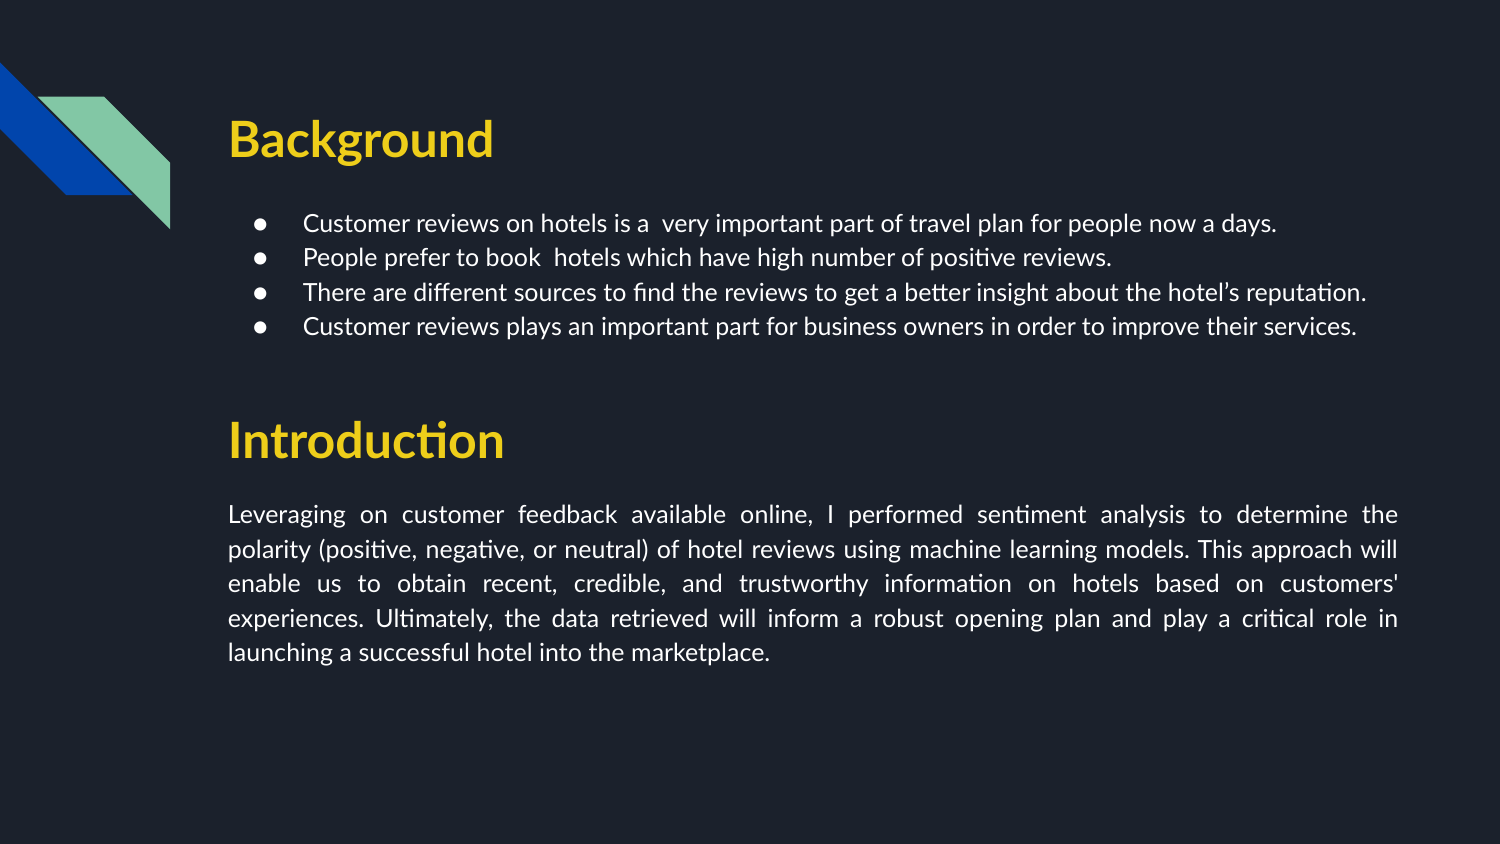

Background

Customer reviews on hotels is a  very important part of travel plan for people now a days.
People prefer to book  hotels which have high number of positive reviews.
There are different sources to find the reviews to get a better insight about the hotel’s reputation.
Customer reviews plays an important part for business owners in order to improve their services.

Introduction
Leveraging on customer feedback available online, I performed sentiment analysis to determine the polarity (positive, negative, or neutral) of hotel reviews using machine learning models. This approach will enable us to obtain recent, credible, and trustworthy information on hotels based on customers' experiences. Ultimately, the data retrieved will inform a robust opening plan and play a critical role in launching a successful hotel into the marketplace.